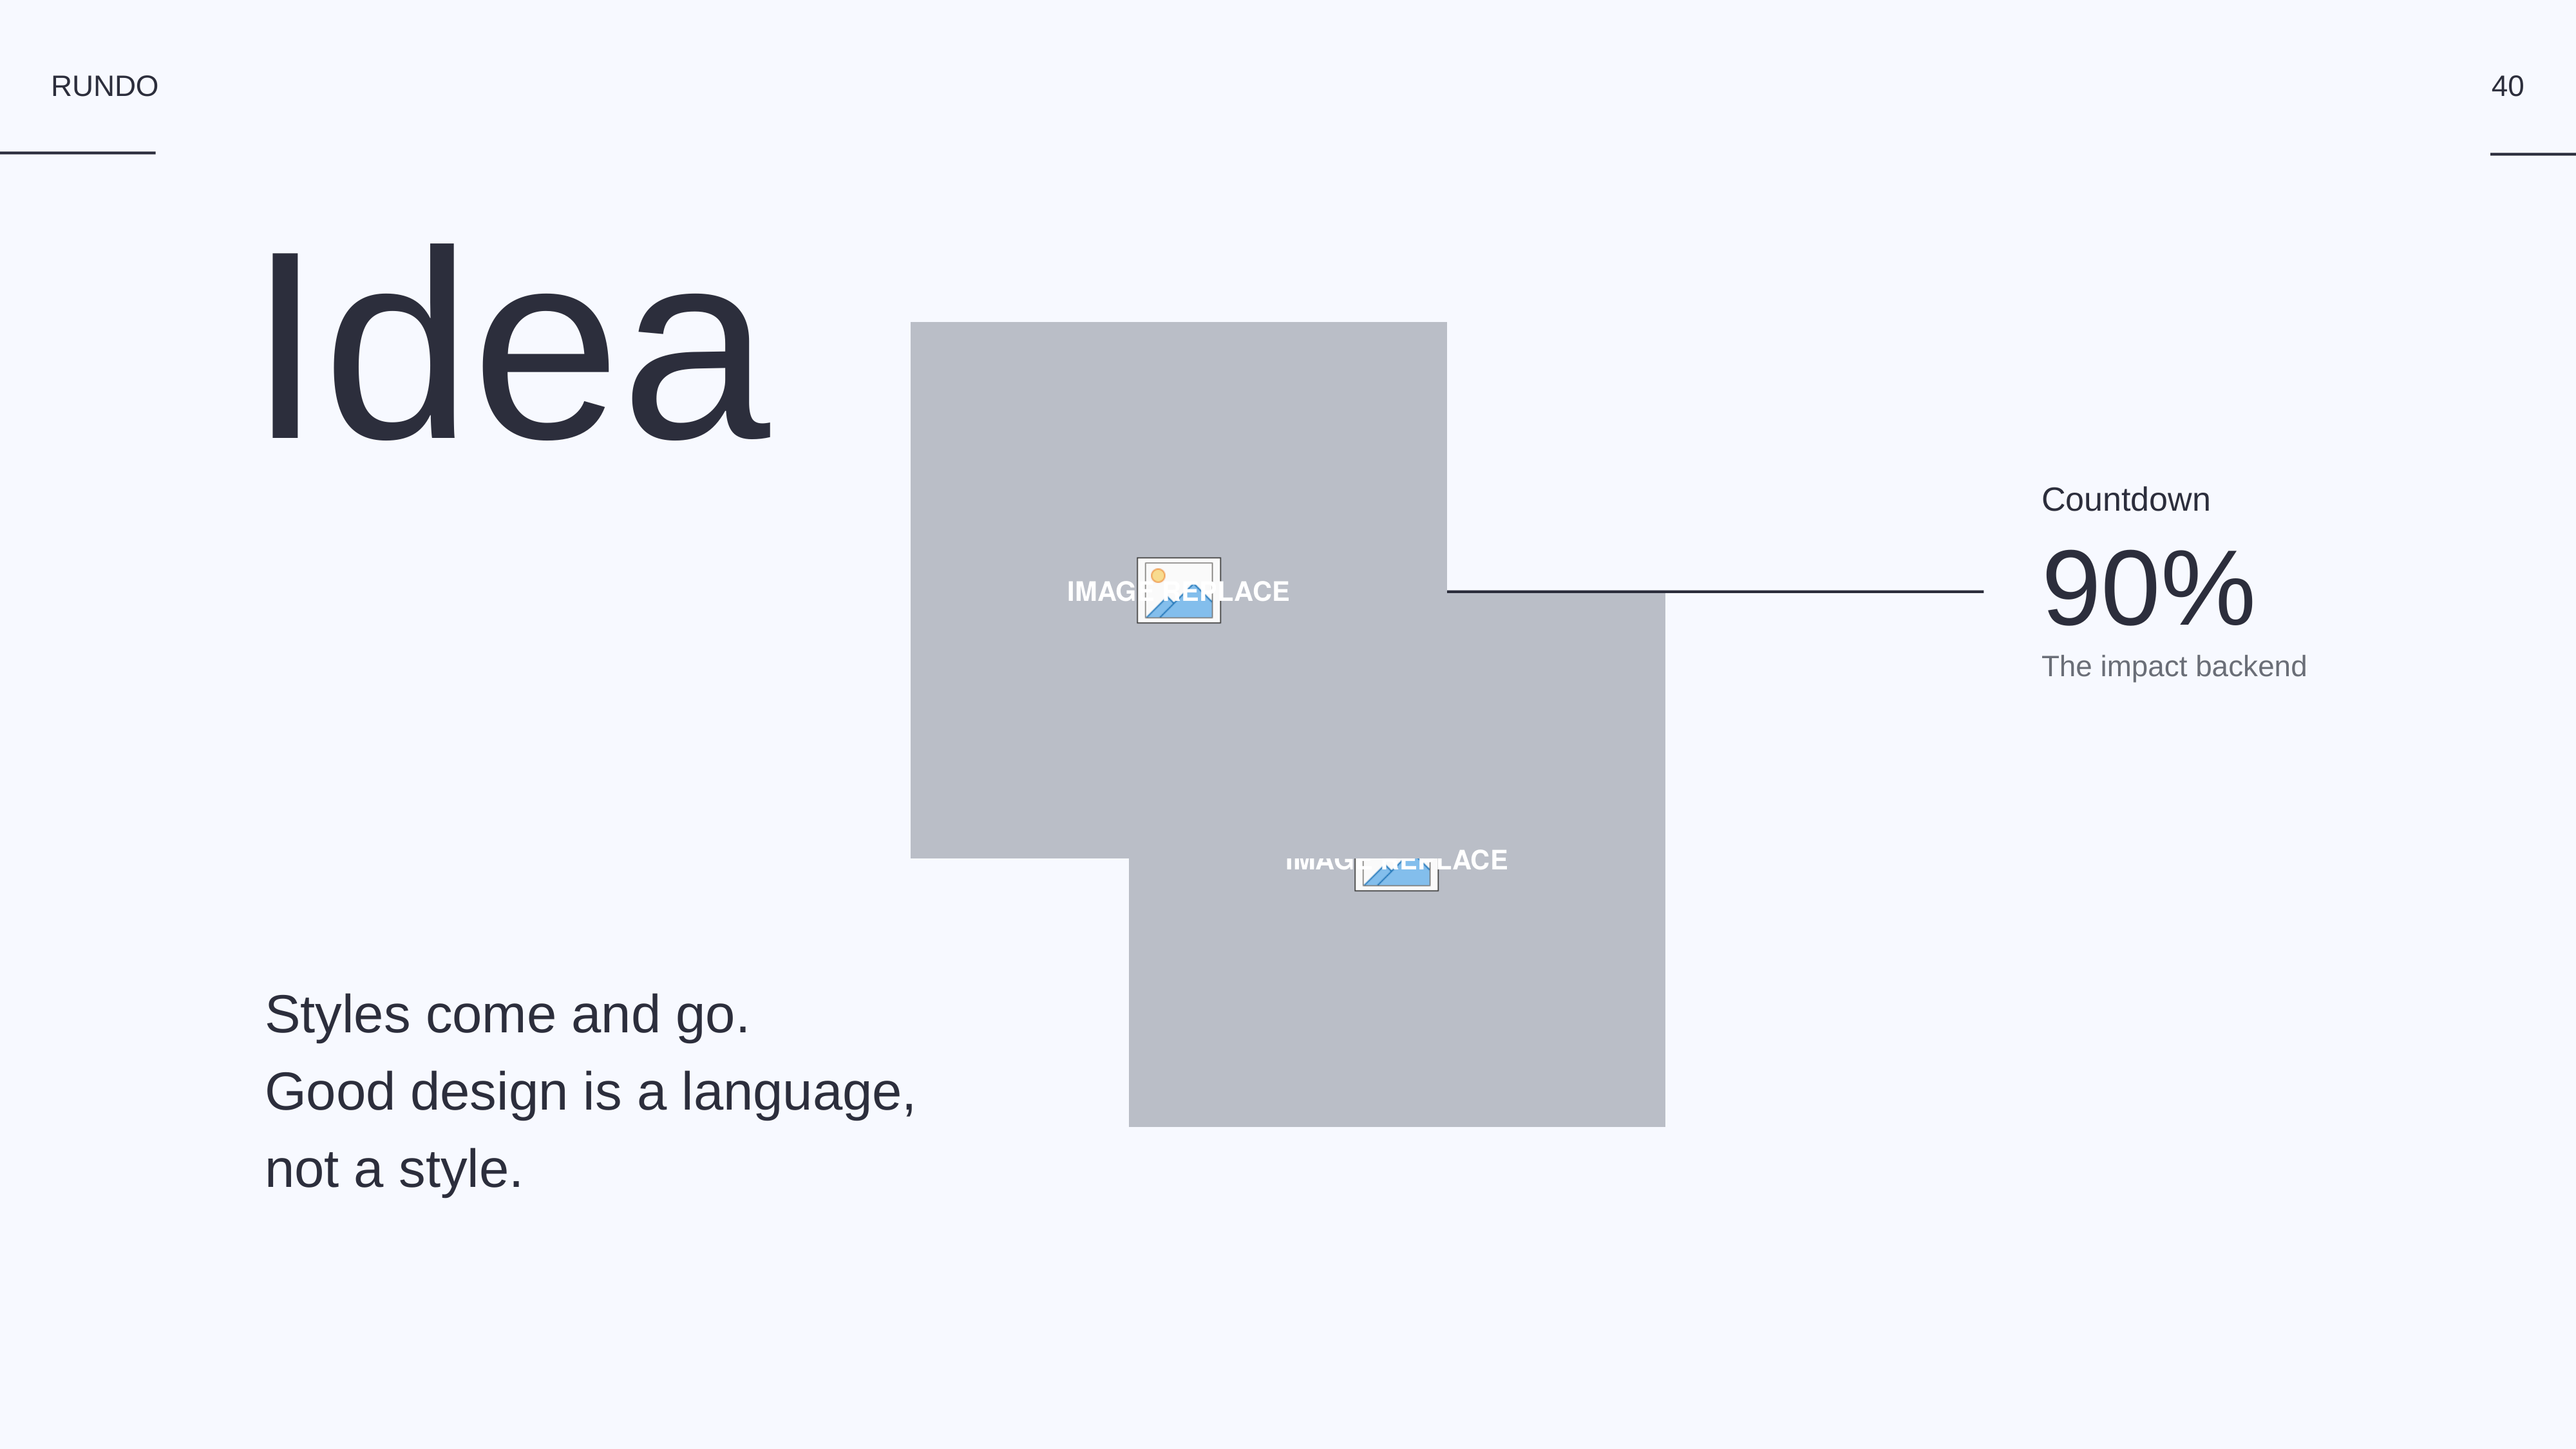

40
Idea

Countdown
90%
The impact backend

Styles come and go.
Good design is a language,
not a style.